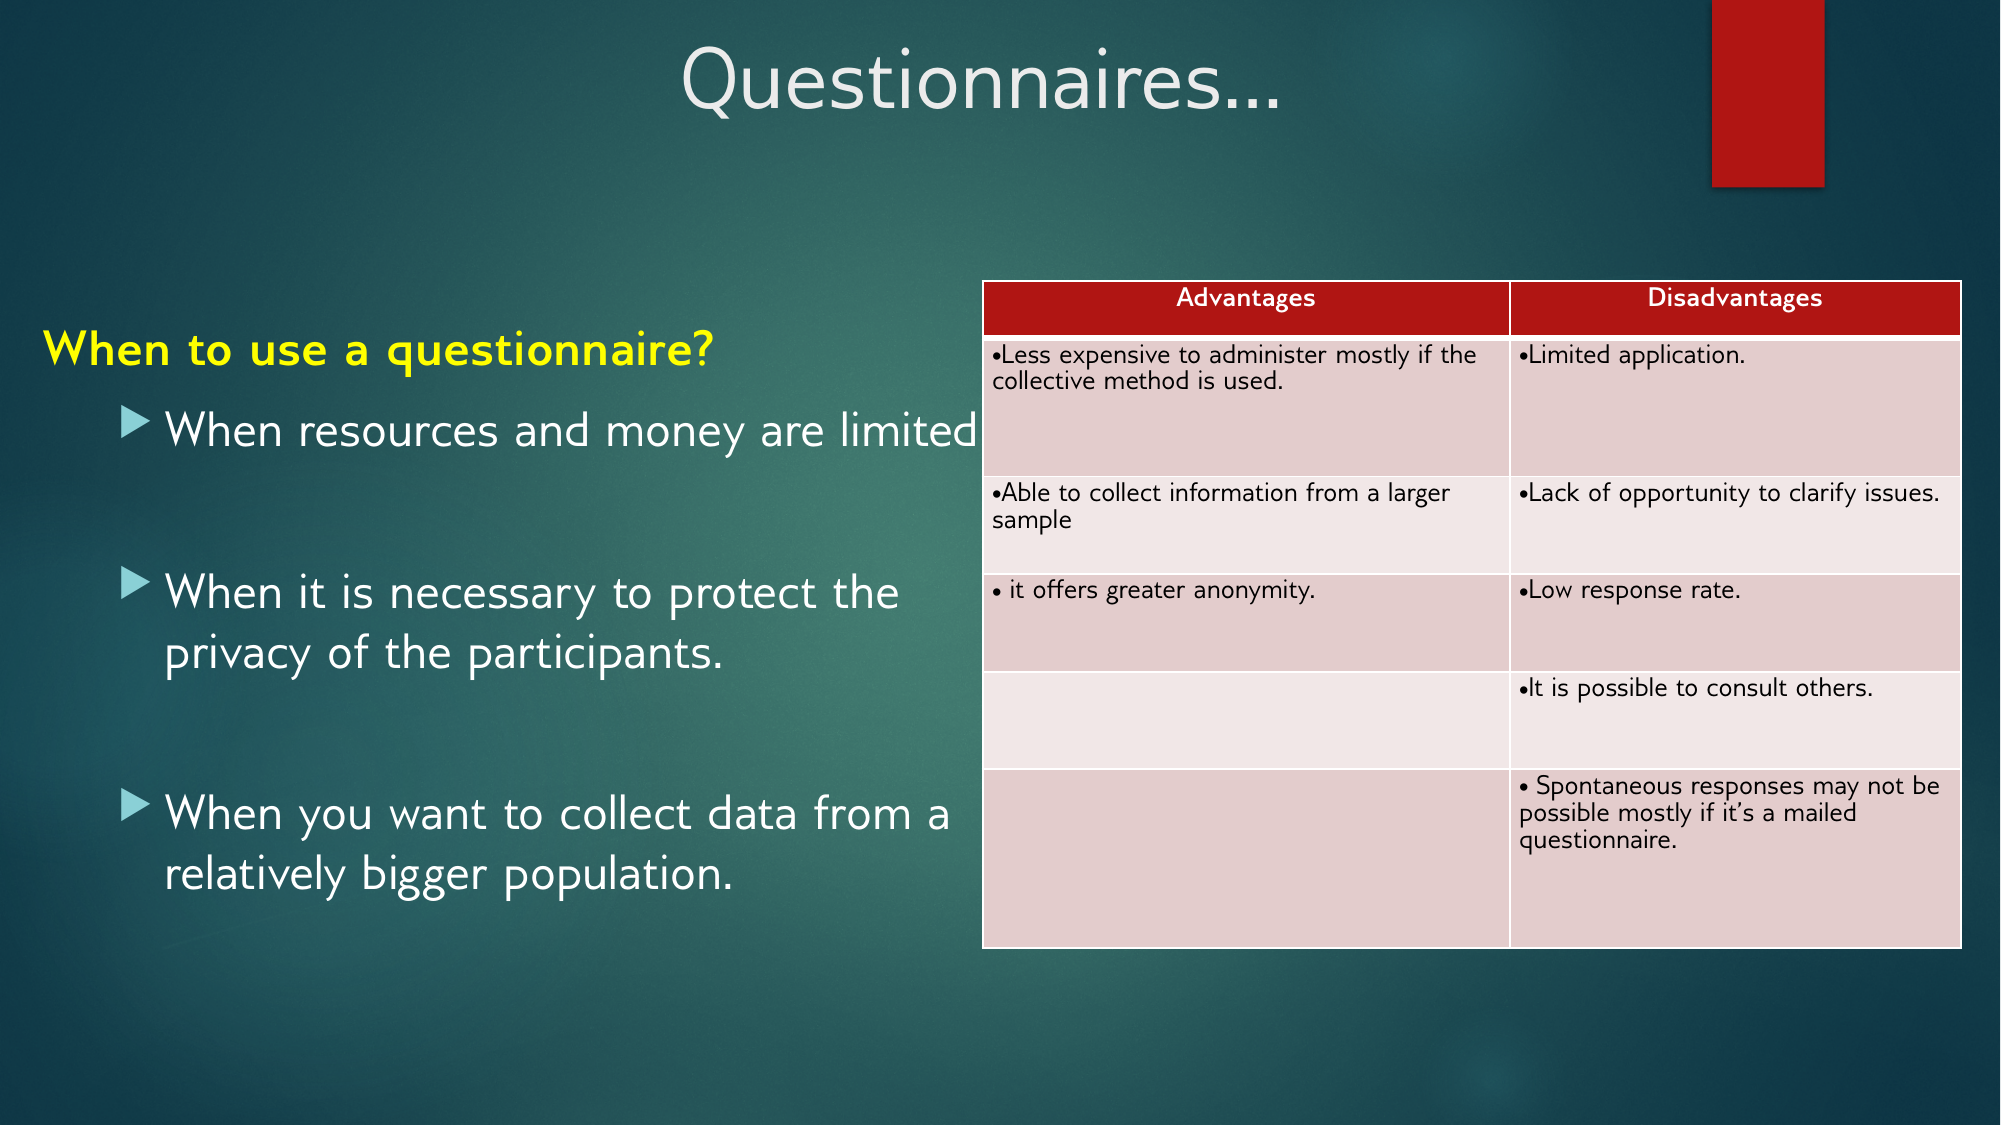

# Questionnaires…

When to use a questionnaire?
When resources and money are limited.

When it is necessary to protect the privacy of the participants.

When you want to collect data from a relatively bigger population.

| Advantages | Disadvantages |
| --- | --- |
| Less expensive to administer mostly if the collective method is used. | Limited application. |
| Able to collect information from a larger sample | Lack of opportunity to clarify issues. |
| it offers greater anonymity. | Low response rate. |
|  | It is possible to consult others. |
|  | Spontaneous responses may not be possible mostly if it’s a mailed questionnaire. |